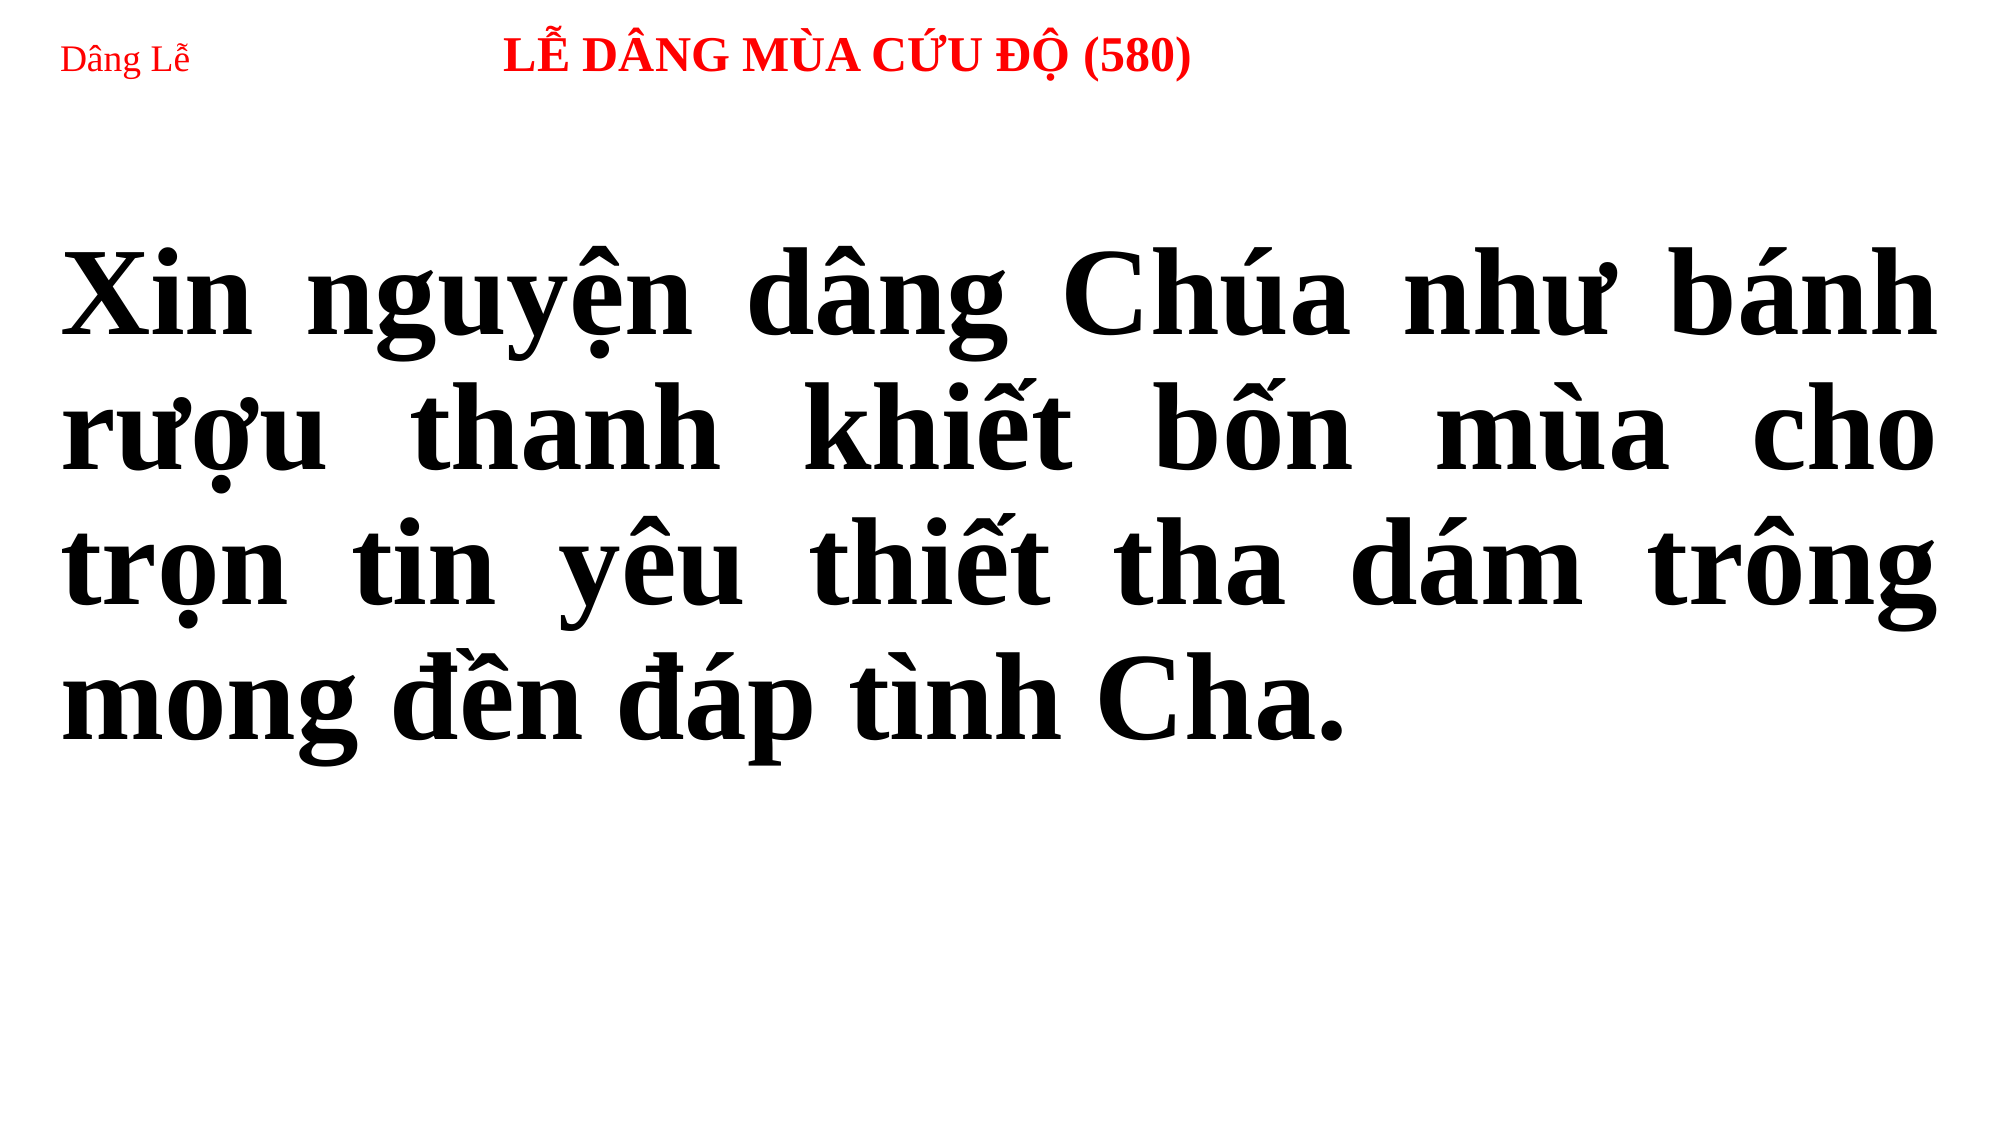

# Dâng Lễ                                 LỄ DÂNG MÙA CỨU ĐỘ (580)
Xin nguyện dâng Chúa như bánh rượu thanh khiết bốn mùa cho trọn tin yêu thiết tha dám trông mong đền đáp tình Cha.